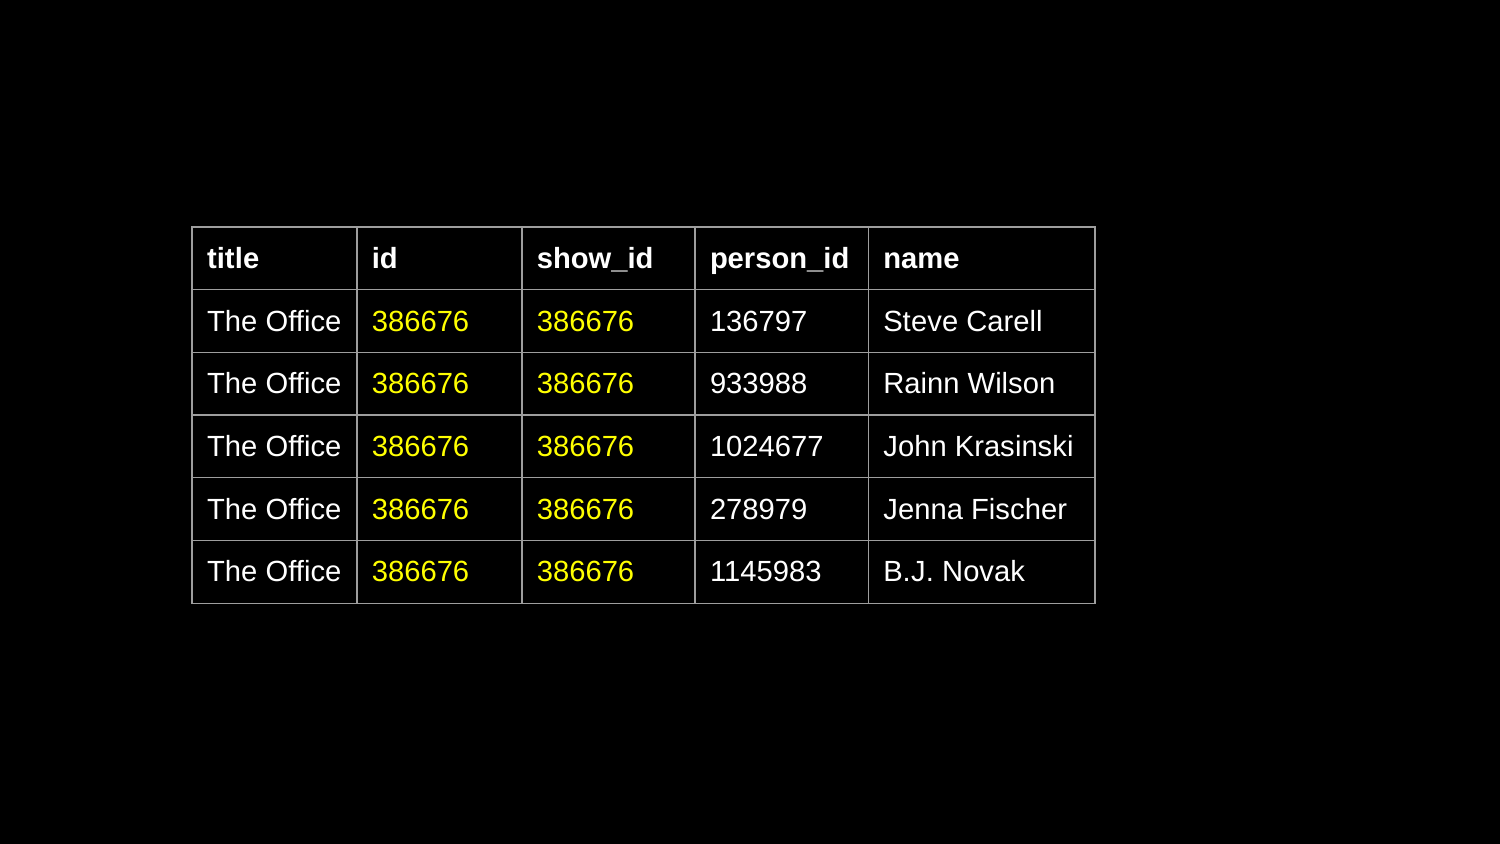

| title | id |
| --- | --- |
| The Office | 386676 |
| The Office | 386676 |
| The Office | 386676 |
| The Office | 386676 |
| The Office | 386676 |
| show\_id | person\_id |
| --- | --- |
| 386676 | 136797 |
| 386676 | 933988 |
| 386676 | 1024677 |
| 386676 | 278979 |
| 386676 | 1145983 |
| name |
| --- |
| Steve Carell |
| Rainn Wilson |
| John Krasinski |
| Jenna Fischer |
| B.J. Novak |